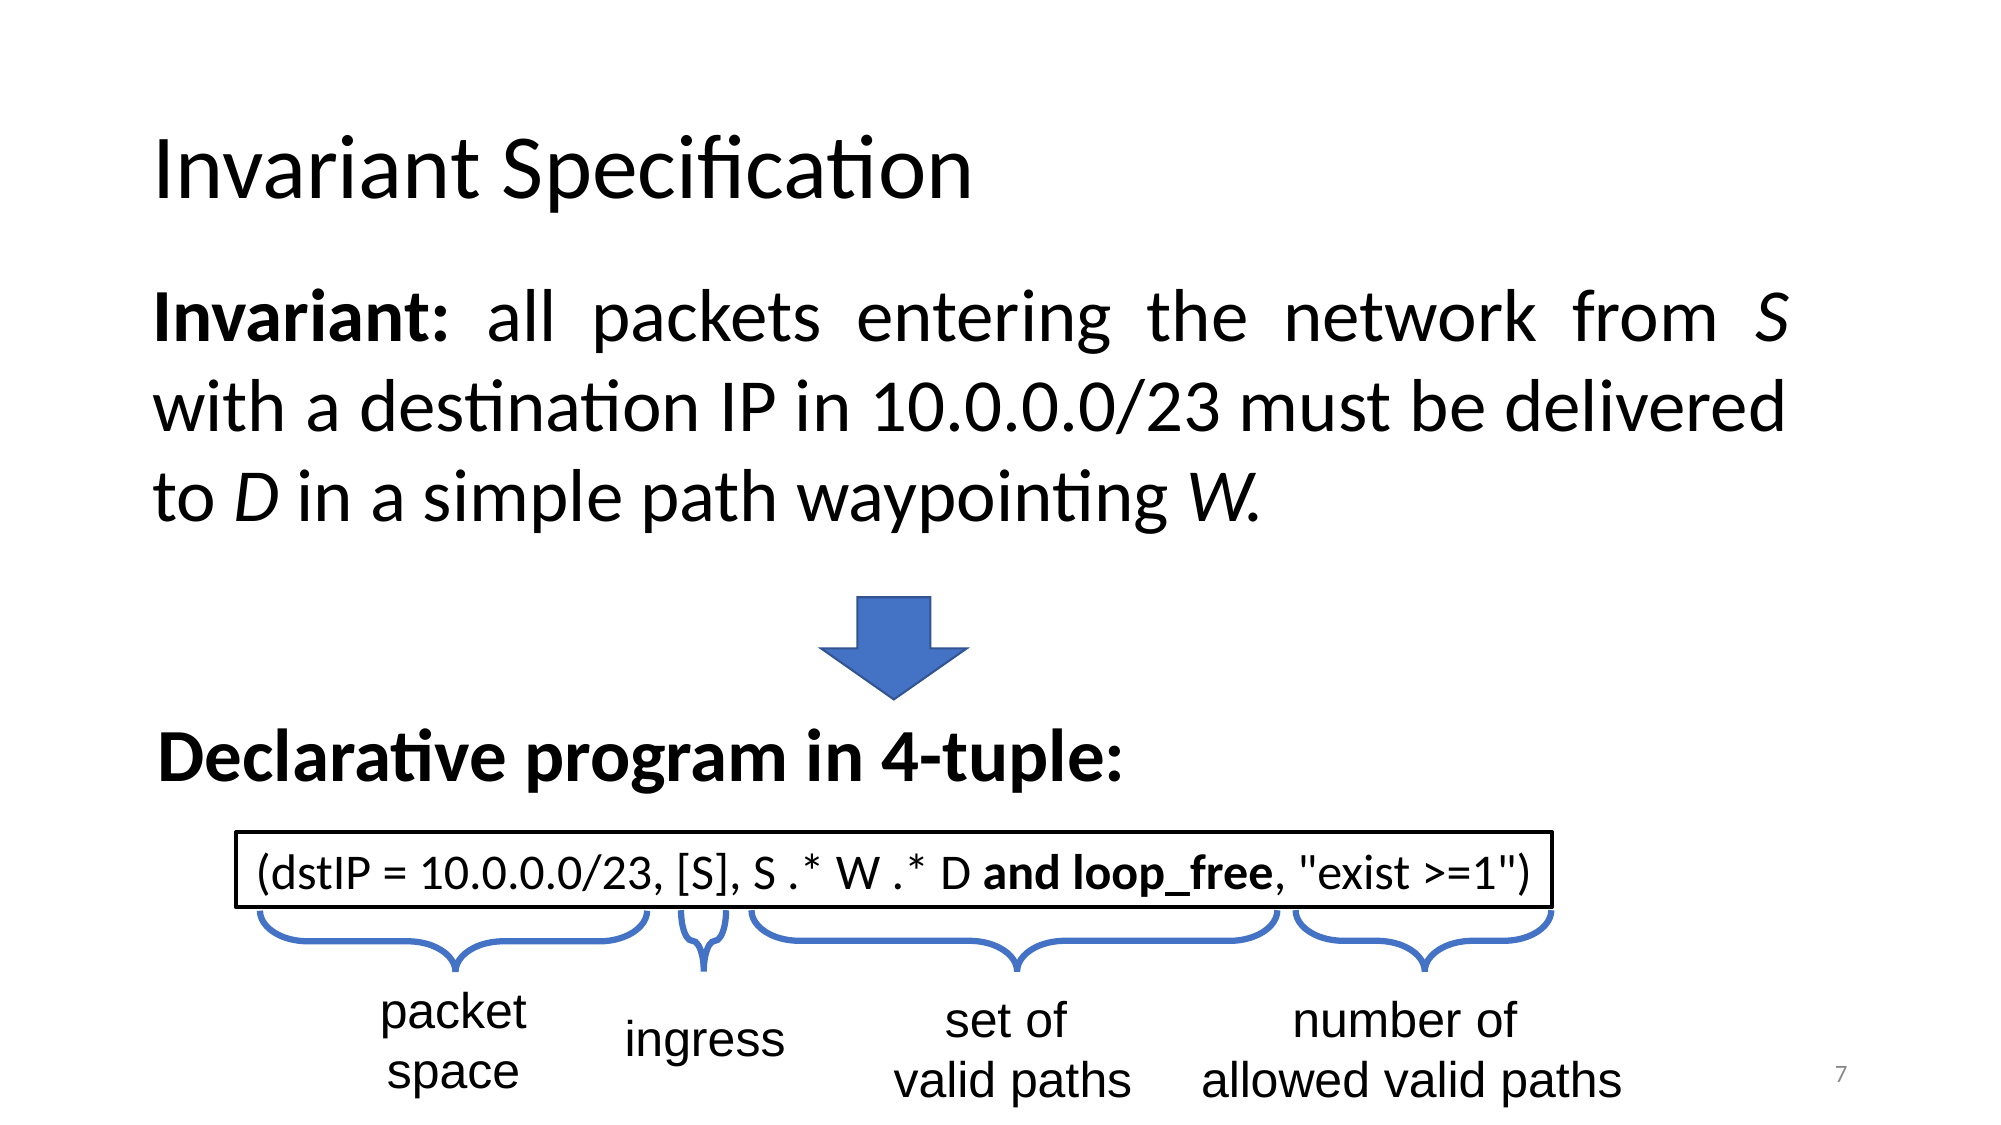

# Invariant Specification
Invariant: all packets entering the network from S with a destination IP in 10.0.0.0/23 must be delivered to D in a simple path waypointing W.

Declarative program in 4-tuple:

(dstIP = 10.0.0.0/23, [S], S .* W .* D and loop_free, "exist >=1")

packet space
set of
valid paths
number of
allowed valid paths
ingress
7